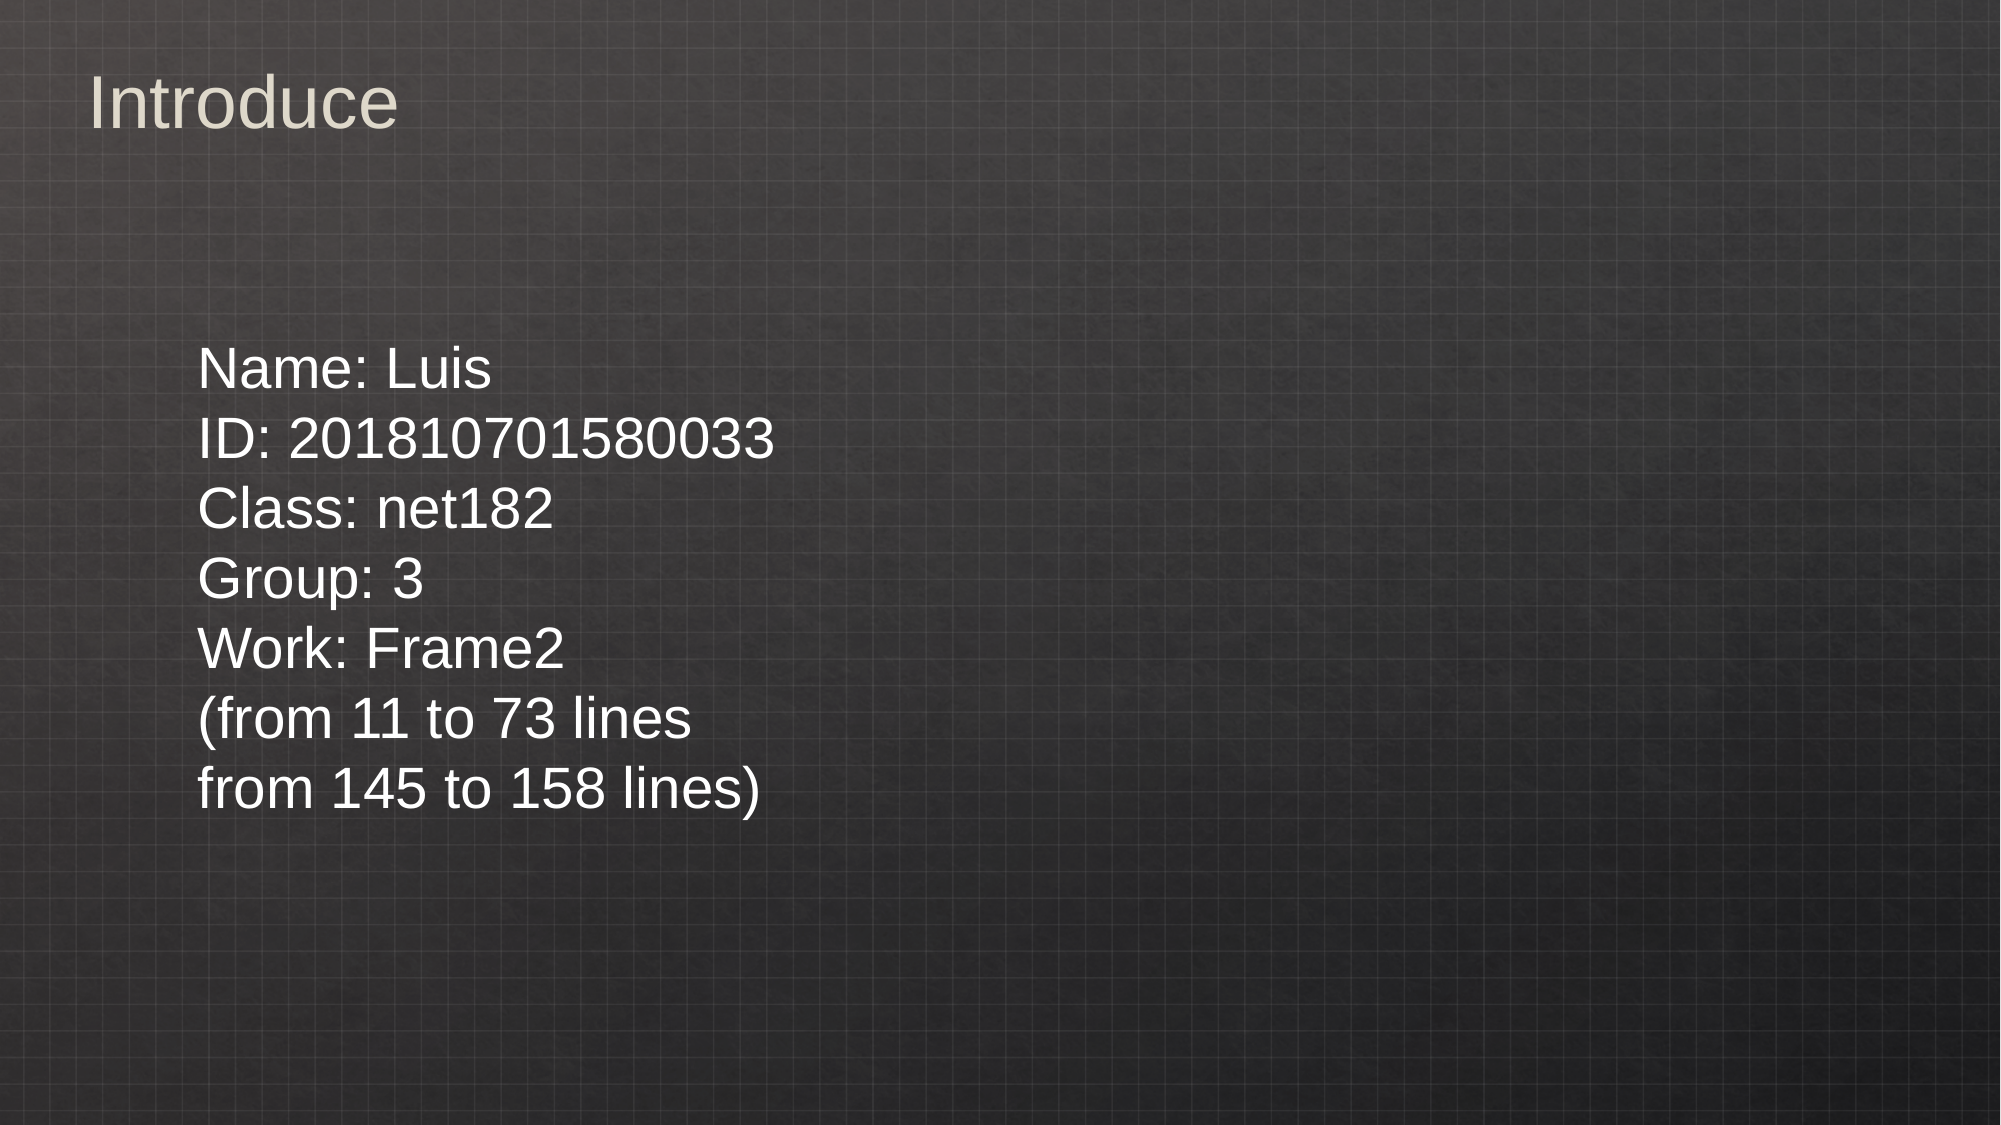

Introduce
Name: Luis
ID: 201810701580033
Class: net182
Group: 3
Work: Frame2
(from 11 to 73 lines
from 145 to 158 lines)